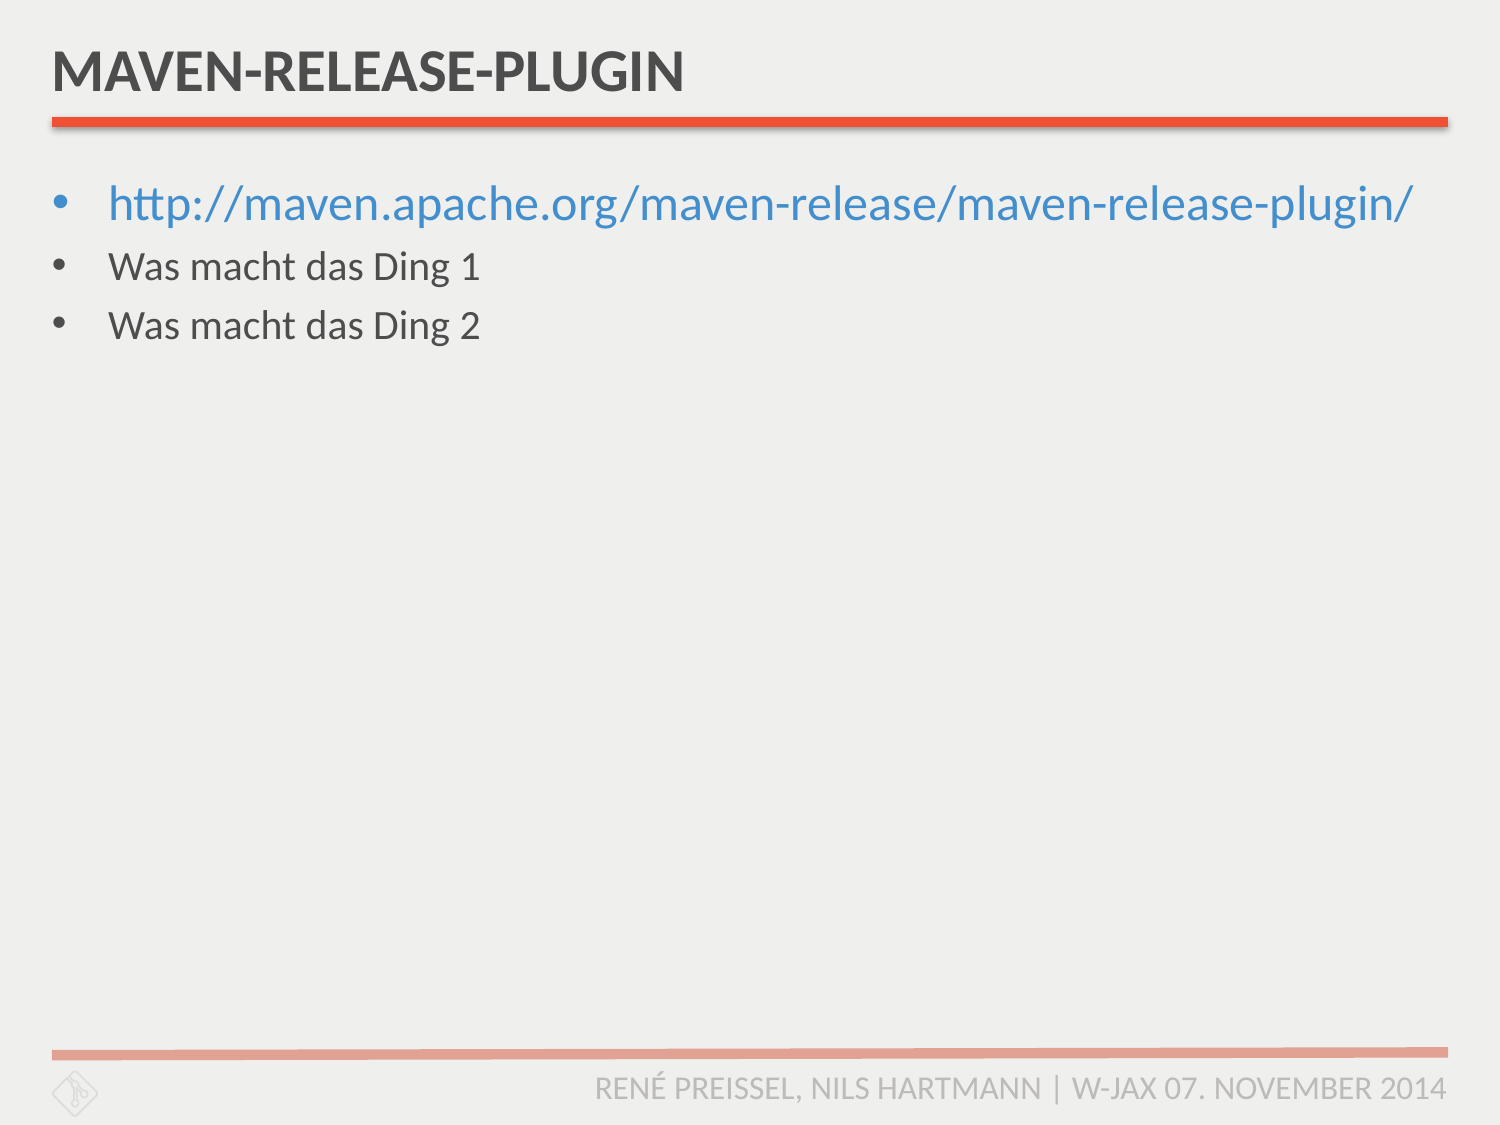

# MAVEN-RELEASE-PLUGIN
http://maven.apache.org/maven-release/maven-release-plugin/
Was macht das Ding 1
Was macht das Ding 2